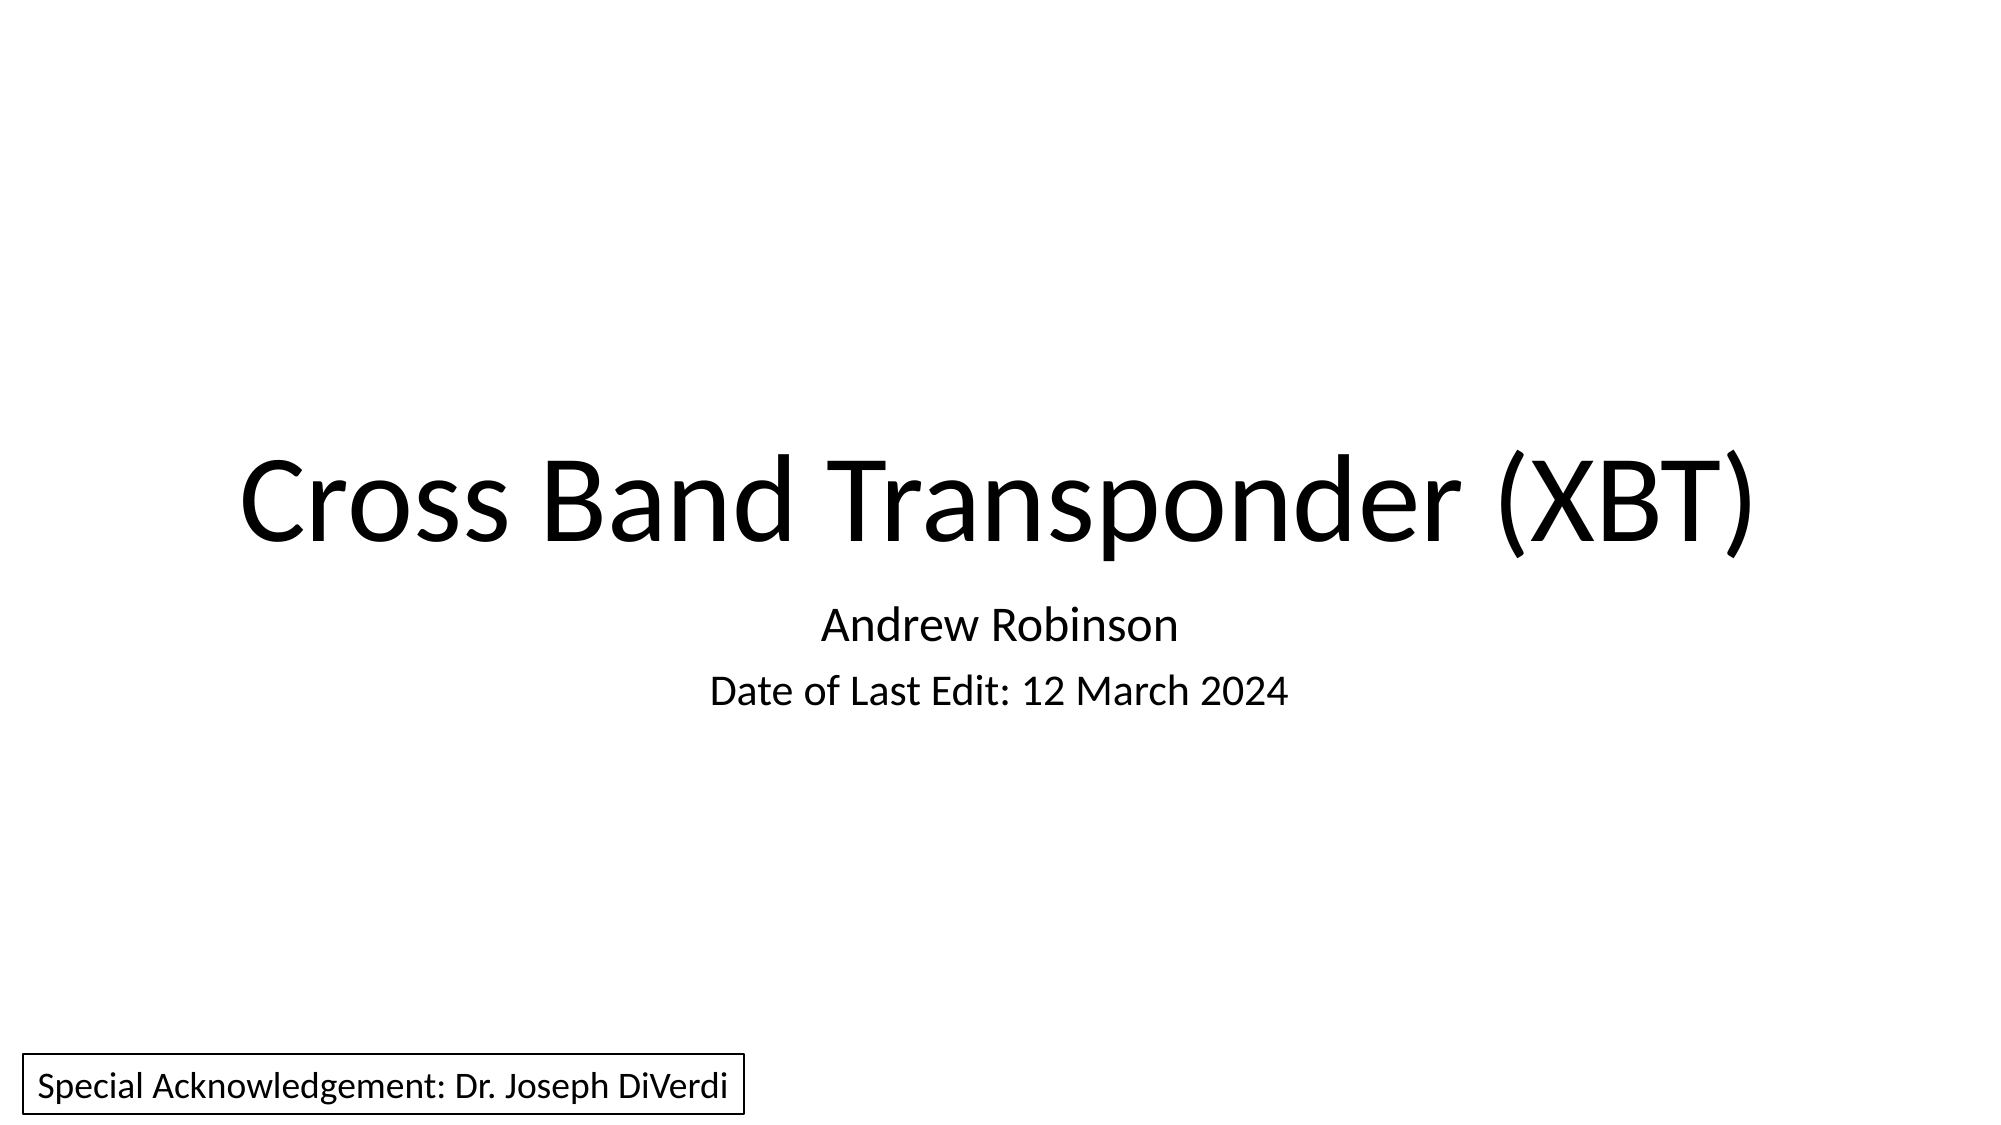

# Cross Band Transponder (XBT)
Andrew Robinson
Date of Last Edit: 12 March 2024
Special Acknowledgement: Dr. Joseph DiVerdi